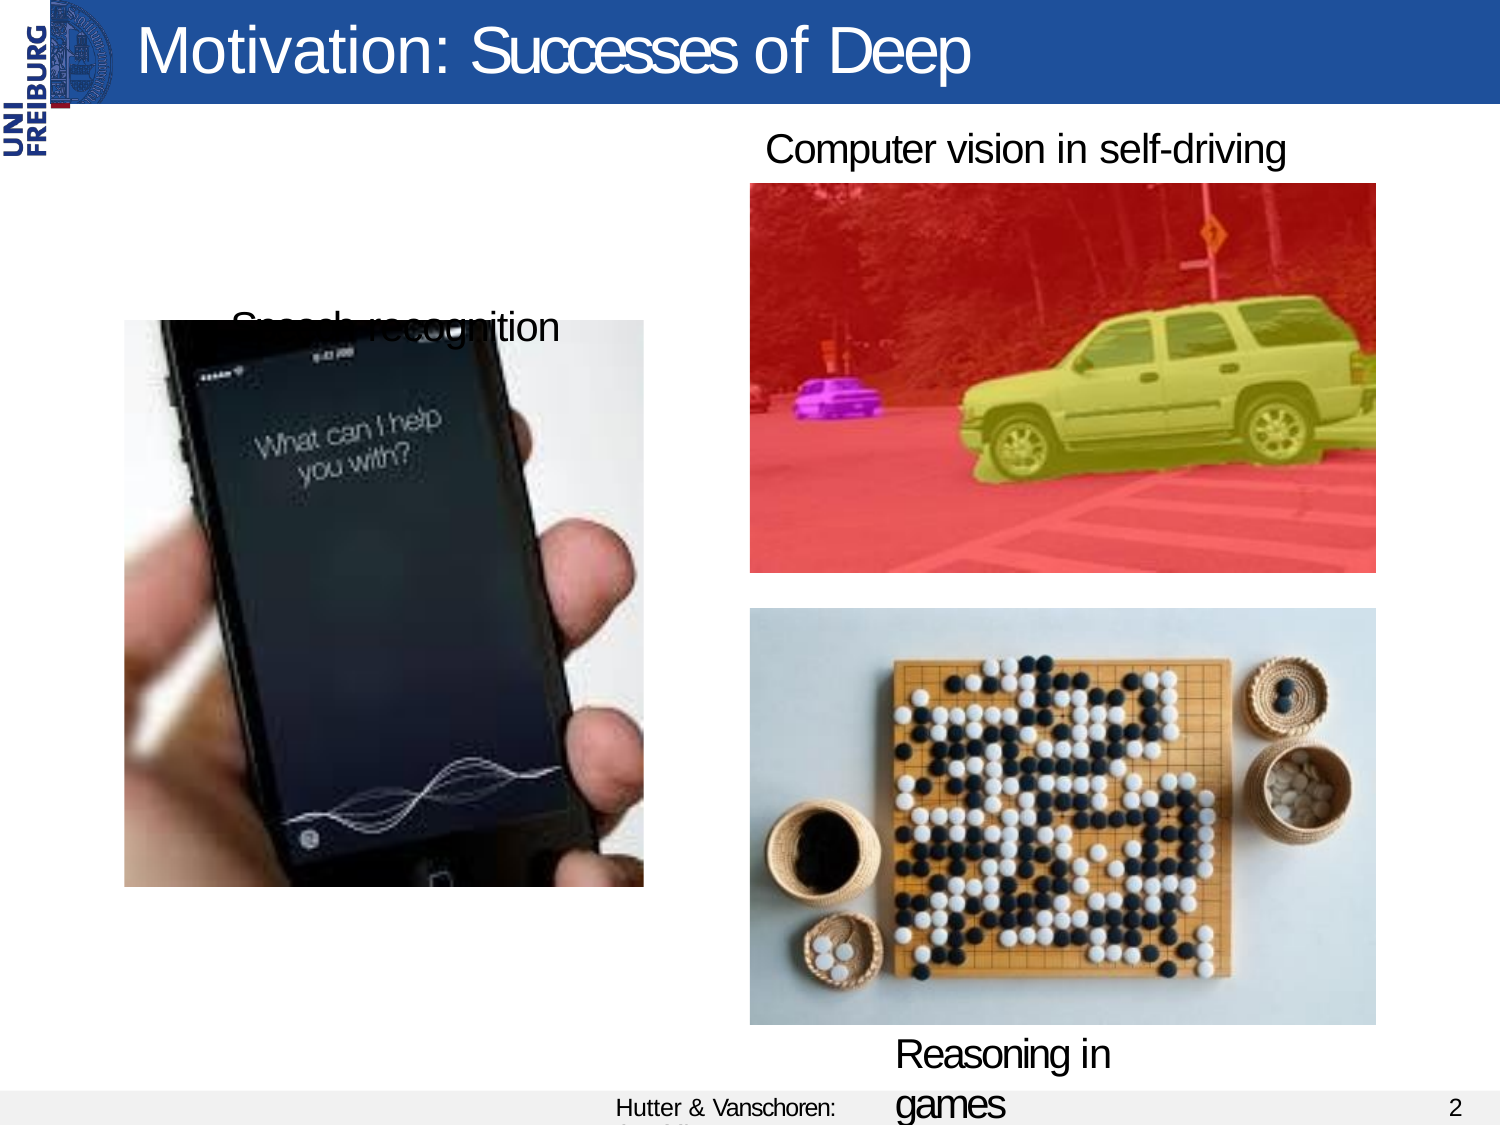

# Motivation: Successes of Deep Learning
Computer vision in self-driving cars

Speech recognition

Reasoning in games

Hutter & Vanschoren: AutoML
2